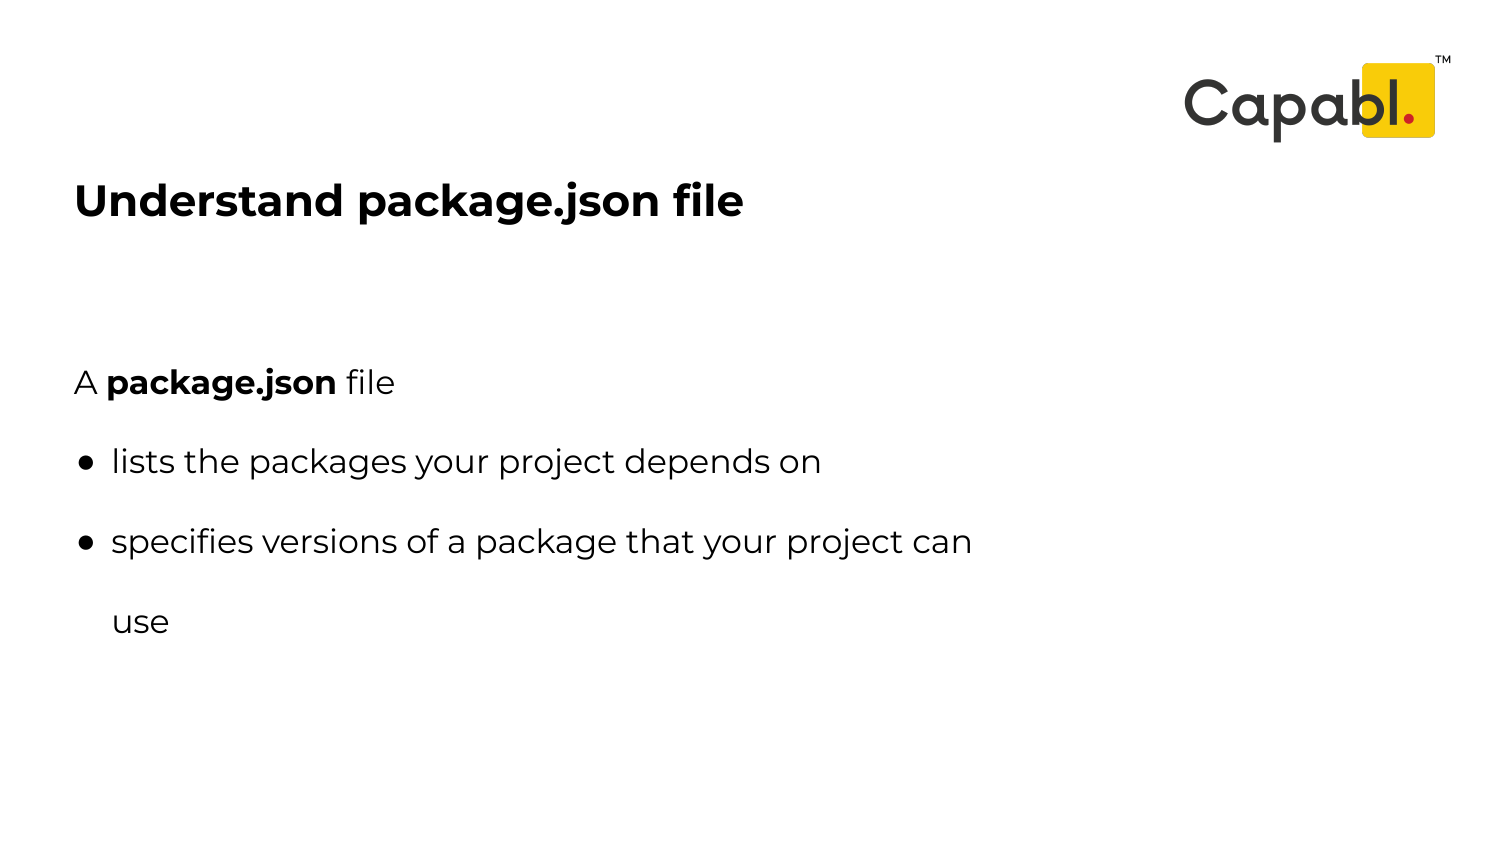

Understand package.json file
A package.json file
# lists the packages your project depends on
specifies versions of a package that your project can use